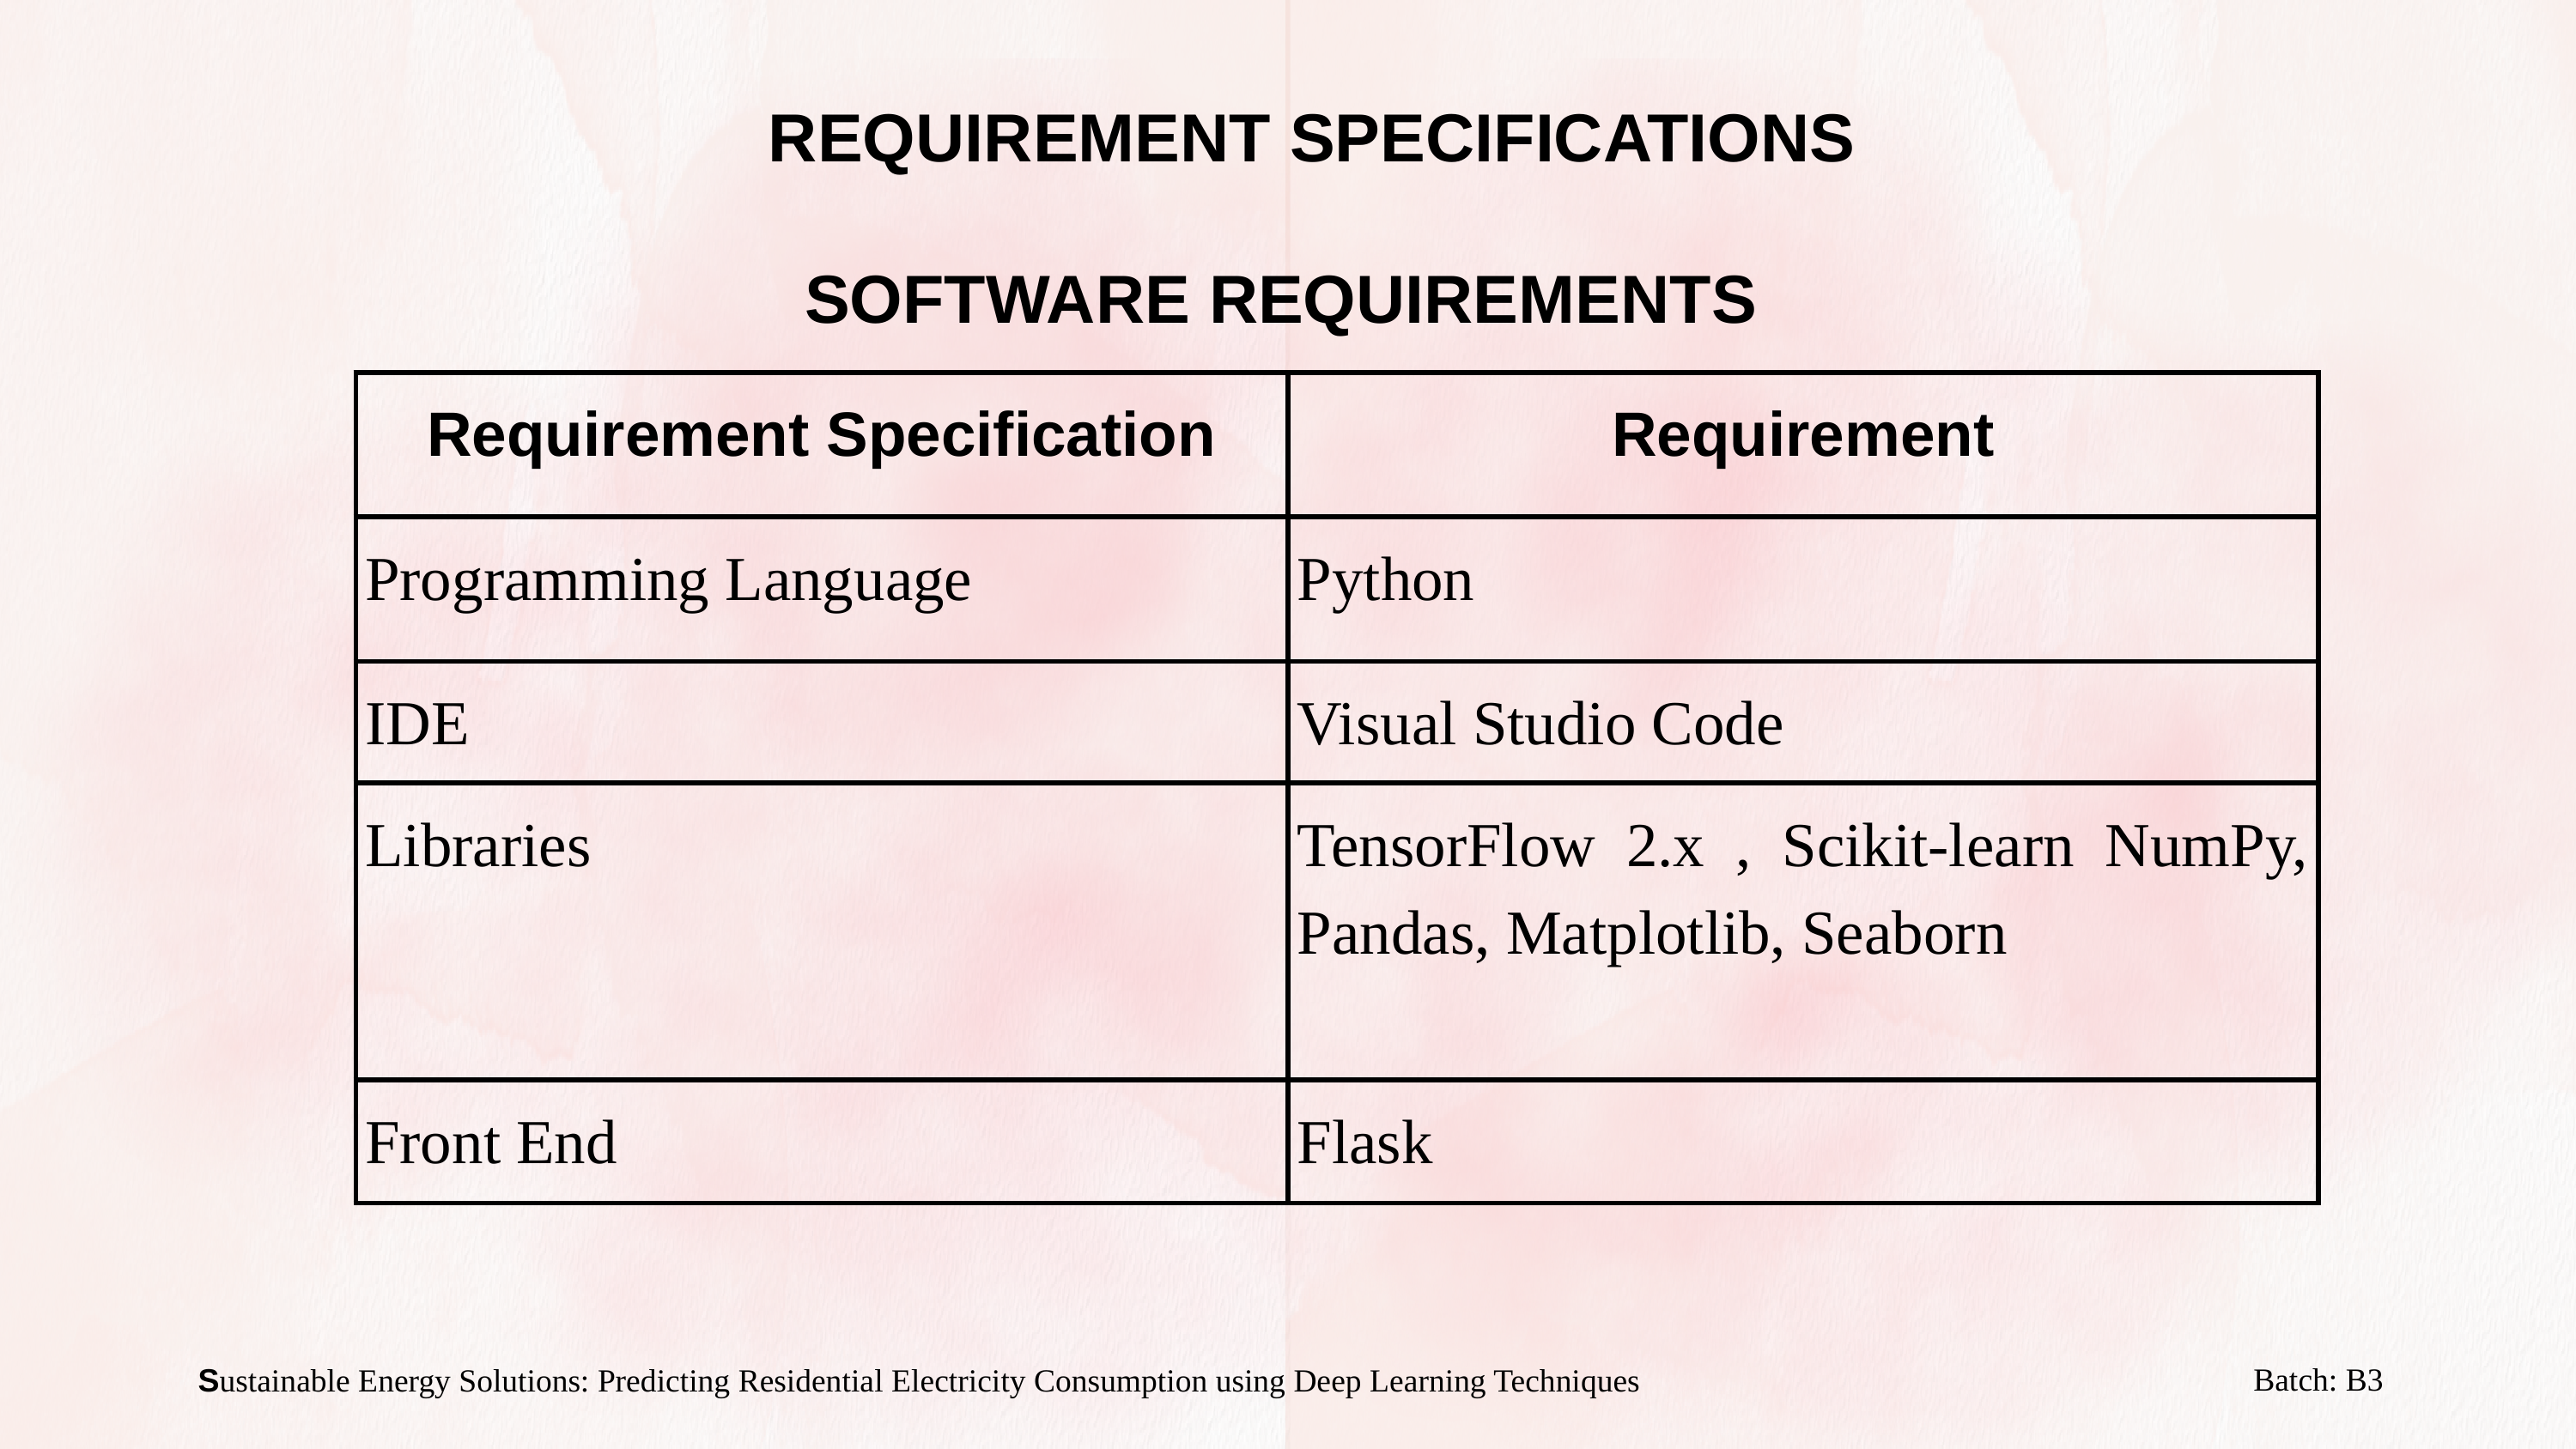

REQUIREMENT SPECIFICATIONS
SOFTWARE REQUIREMENTS
| Requirement Specification | Requirement |
| --- | --- |
| Programming Language | Python |
| IDE | Visual Studio Code |
| Libraries | TensorFlow 2.x , Scikit-learn NumPy, Pandas, Matplotlib, Seaborn |
| Front End | Flask |
Batch: B3

Sustainable Energy Solutions: Predicting Residential Electricity Consumption using Deep Learning Techniques